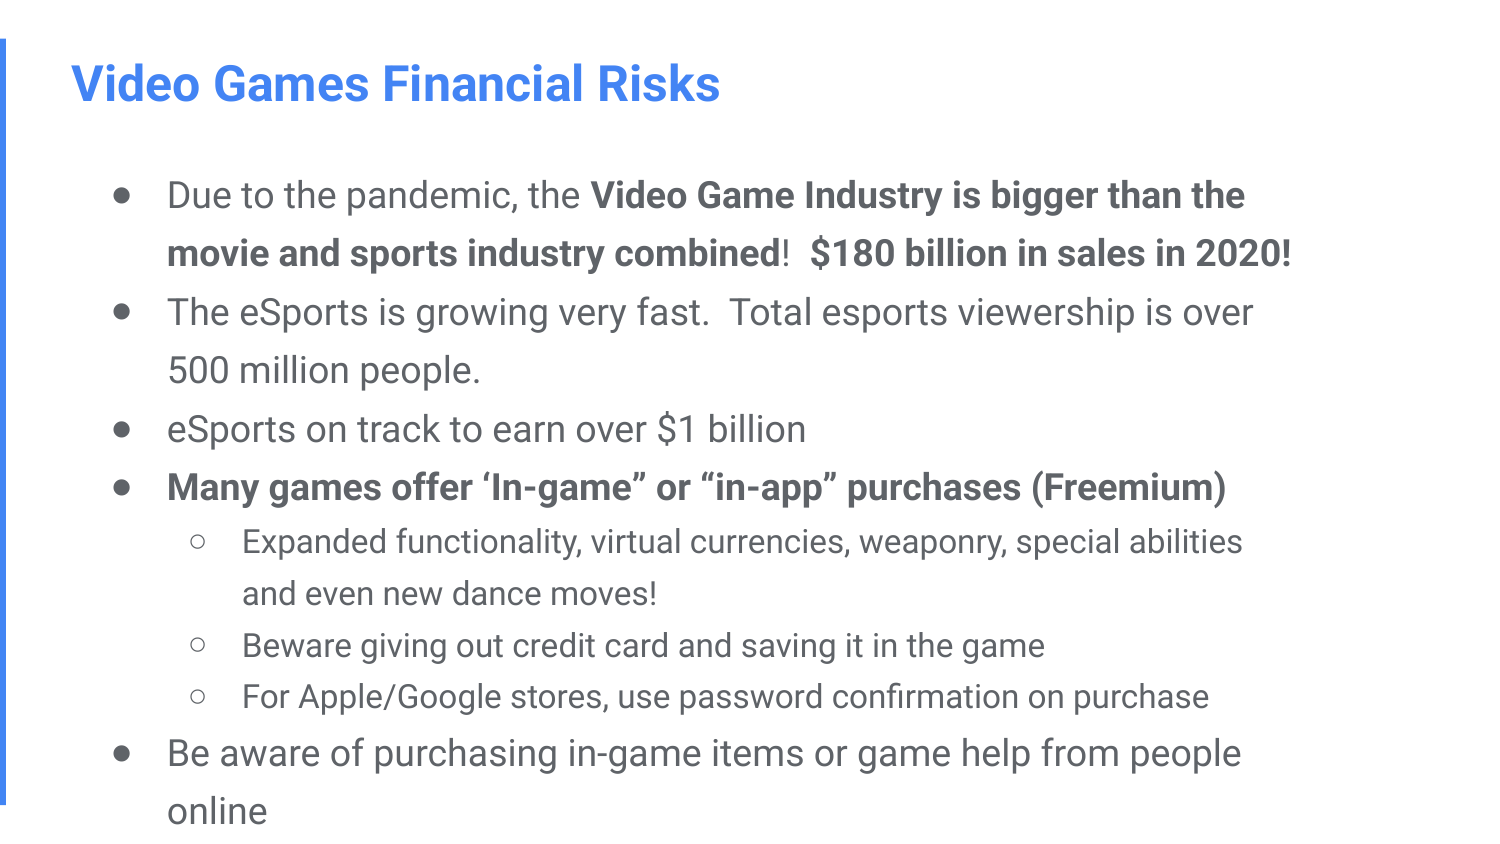

# Video Games Financial Risks
Due to the pandemic, the Video Game Industry is bigger than the movie and sports industry combined!  $180 billion in sales in 2020!
The eSports is growing very fast.  Total esports viewership is over 500 million people.
eSports on track to earn over $1 billion
Many games offer ‘In-game” or “in-app” purchases (Freemium)
Expanded functionality, virtual currencies, weaponry, special abilities and even new dance moves!
Beware giving out credit card and saving it in the game
For Apple/Google stores, use password confirmation on purchase
Be aware of purchasing in-game items or game help from people online